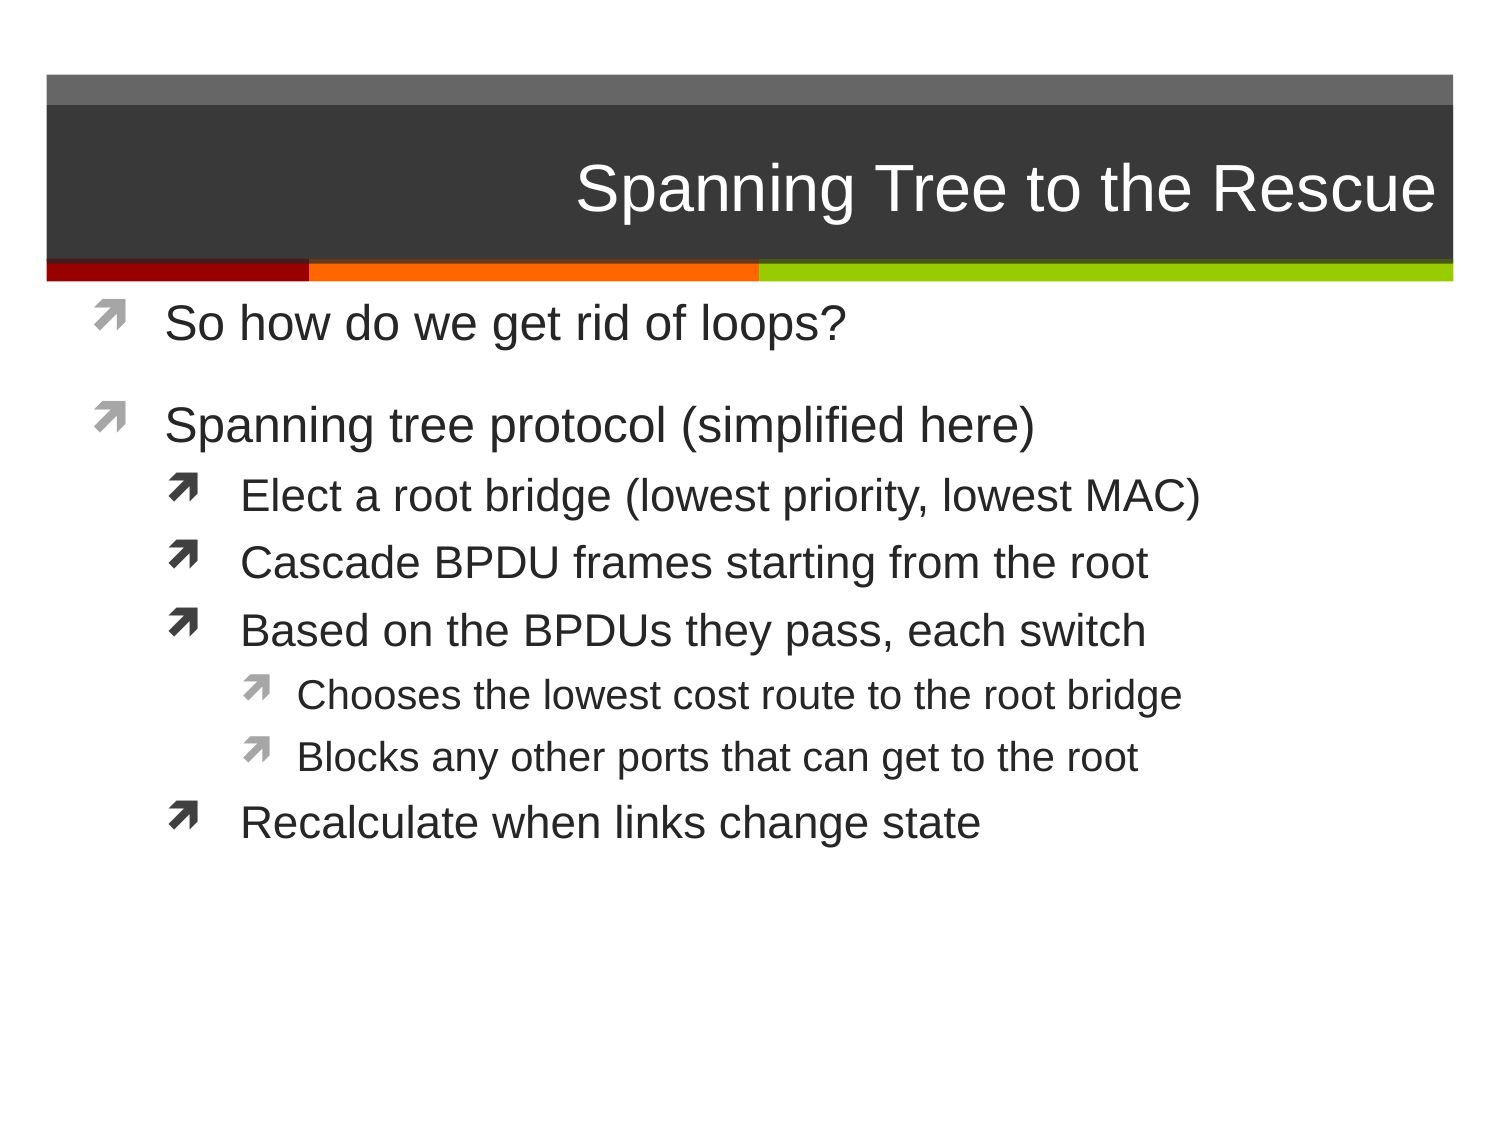

# Spanning Tree to the Rescue
So how do we get rid of loops?
Spanning tree protocol (simplified here)
Elect a root bridge (lowest priority, lowest MAC)
Cascade BPDU frames starting from the root
Based on the BPDUs they pass, each switch
Chooses the lowest cost route to the root bridge
Blocks any other ports that can get to the root
Recalculate when links change state